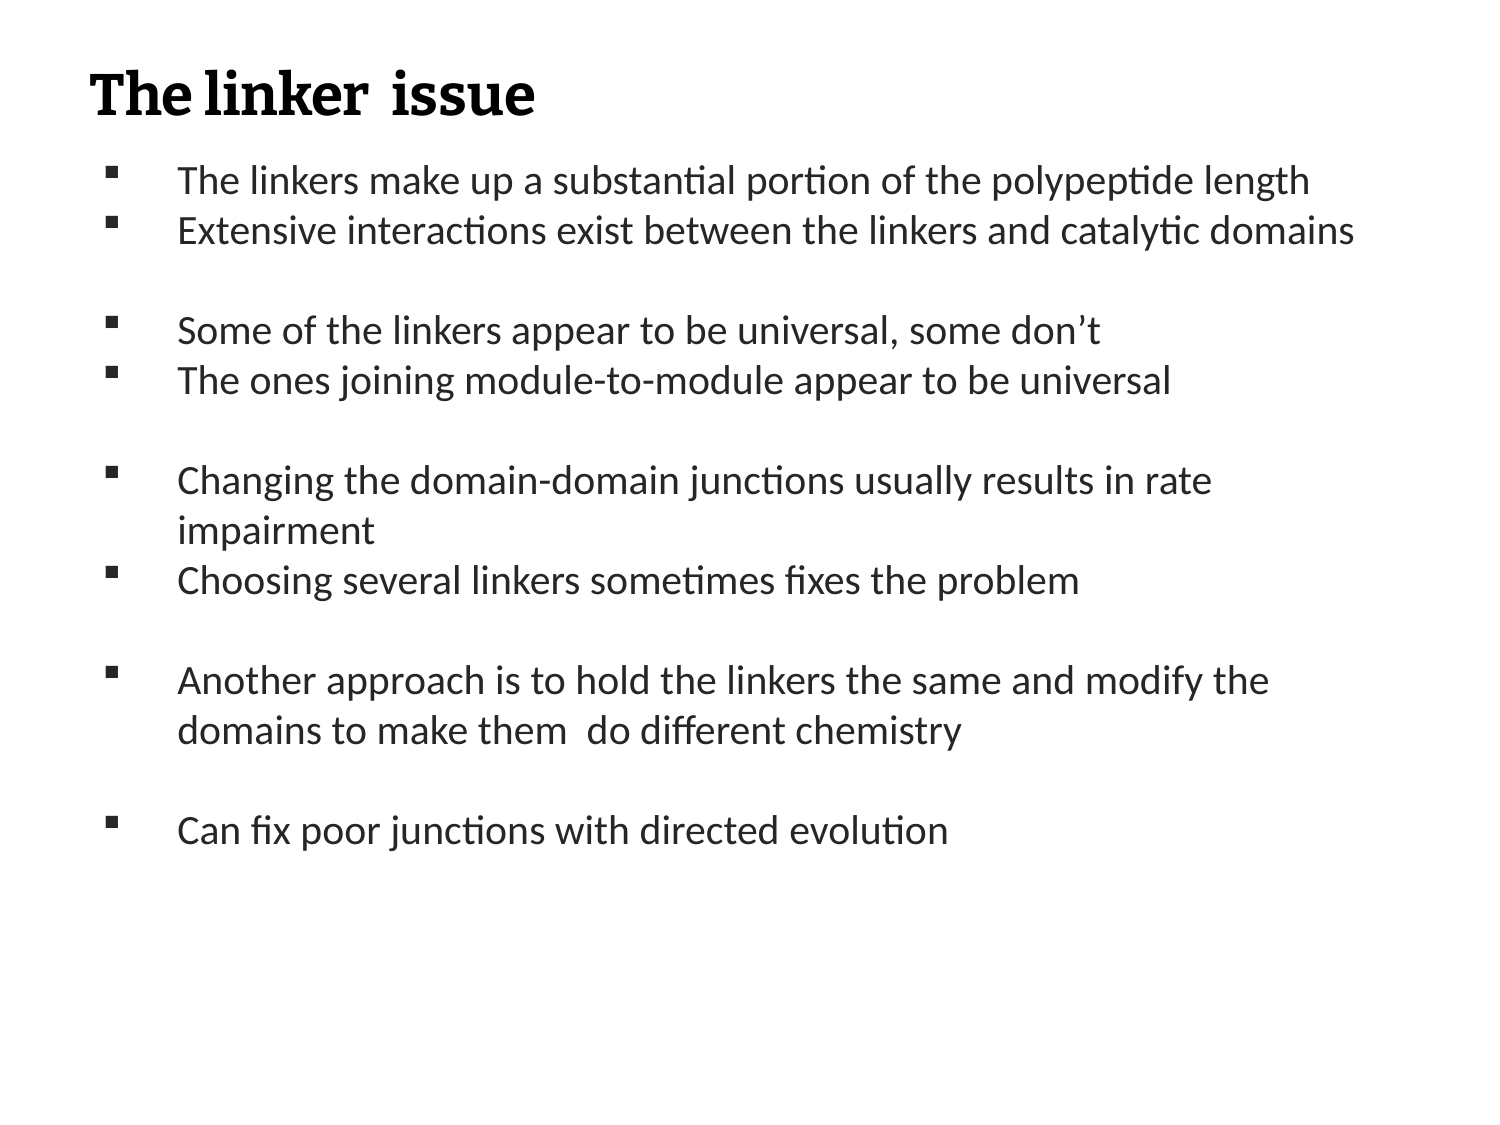

The linker  issue
The linkers make up a substantial portion of the polypeptide length
Extensive interactions exist between the linkers and catalytic domains

Some of the linkers appear to be universal, some don’t
The ones joining module-to-module appear to be universal

Changing the domain-domain junctions usually results in rate impairment
Choosing several linkers sometimes fixes the problem

Another approach is to hold the linkers the same and modify the domains to make them  do different chemistry

Can fix poor junctions with directed evolution